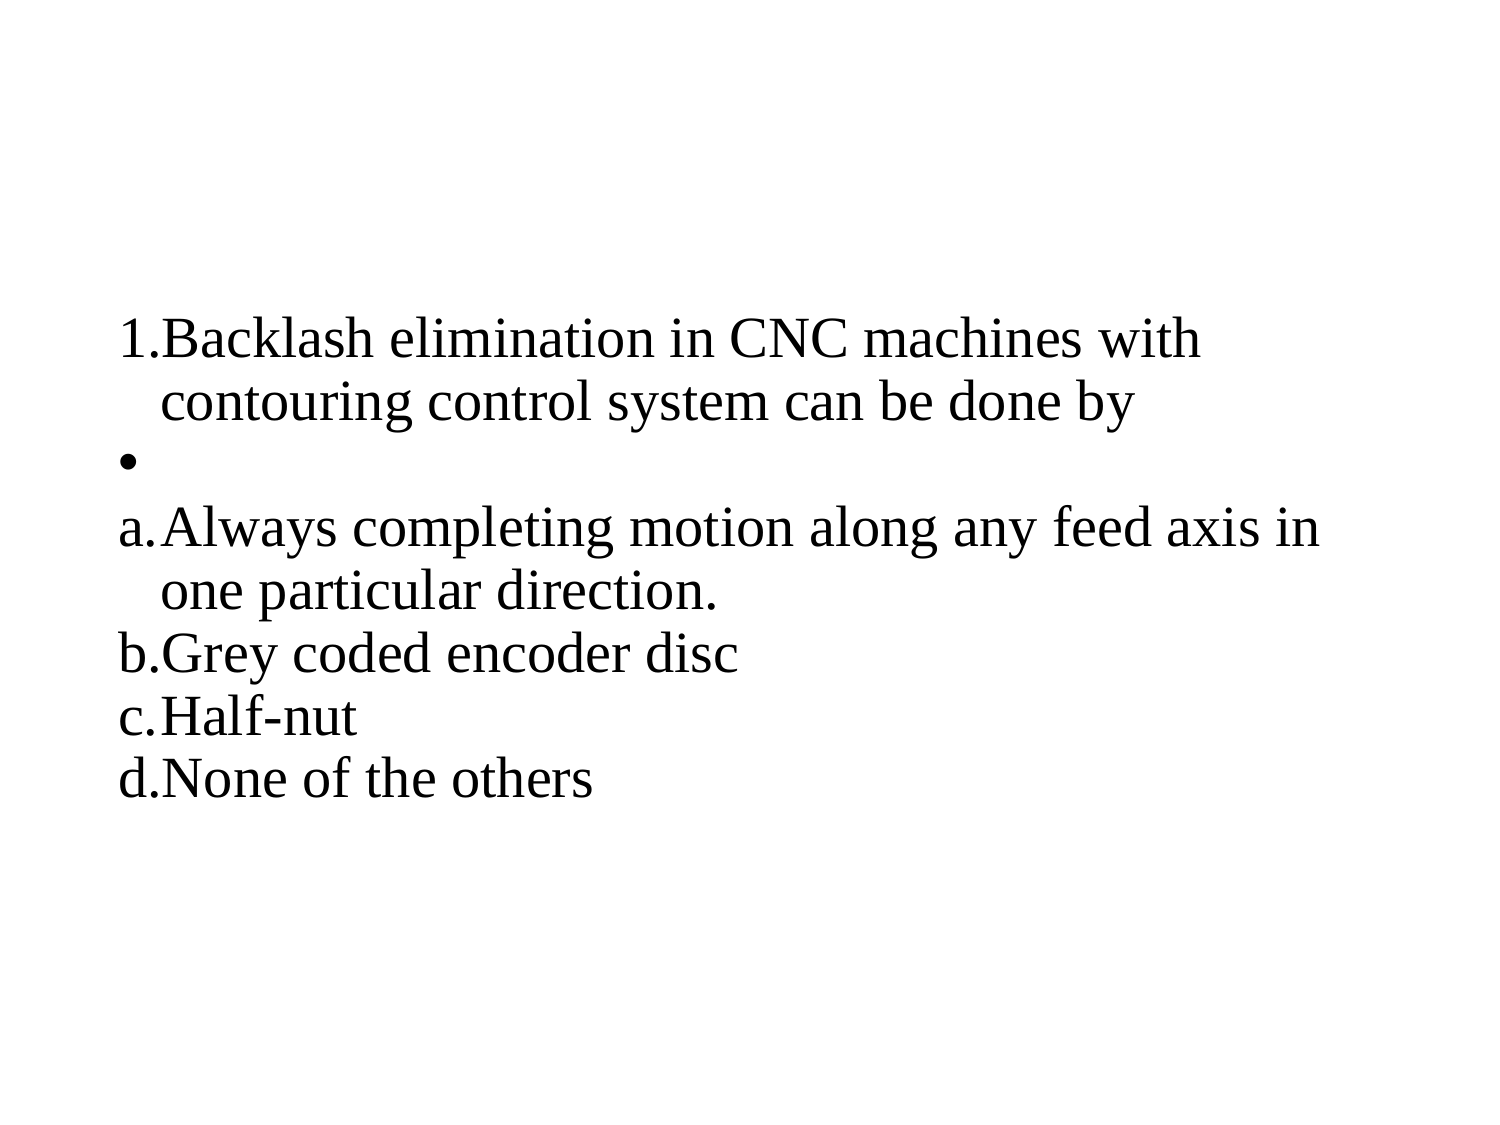

#
Backlash elimination in CNC machines with contouring control system can be done by

Always completing motion along any feed axis in one particular direction.
Grey coded encoder disc
Half-nut
None of the others